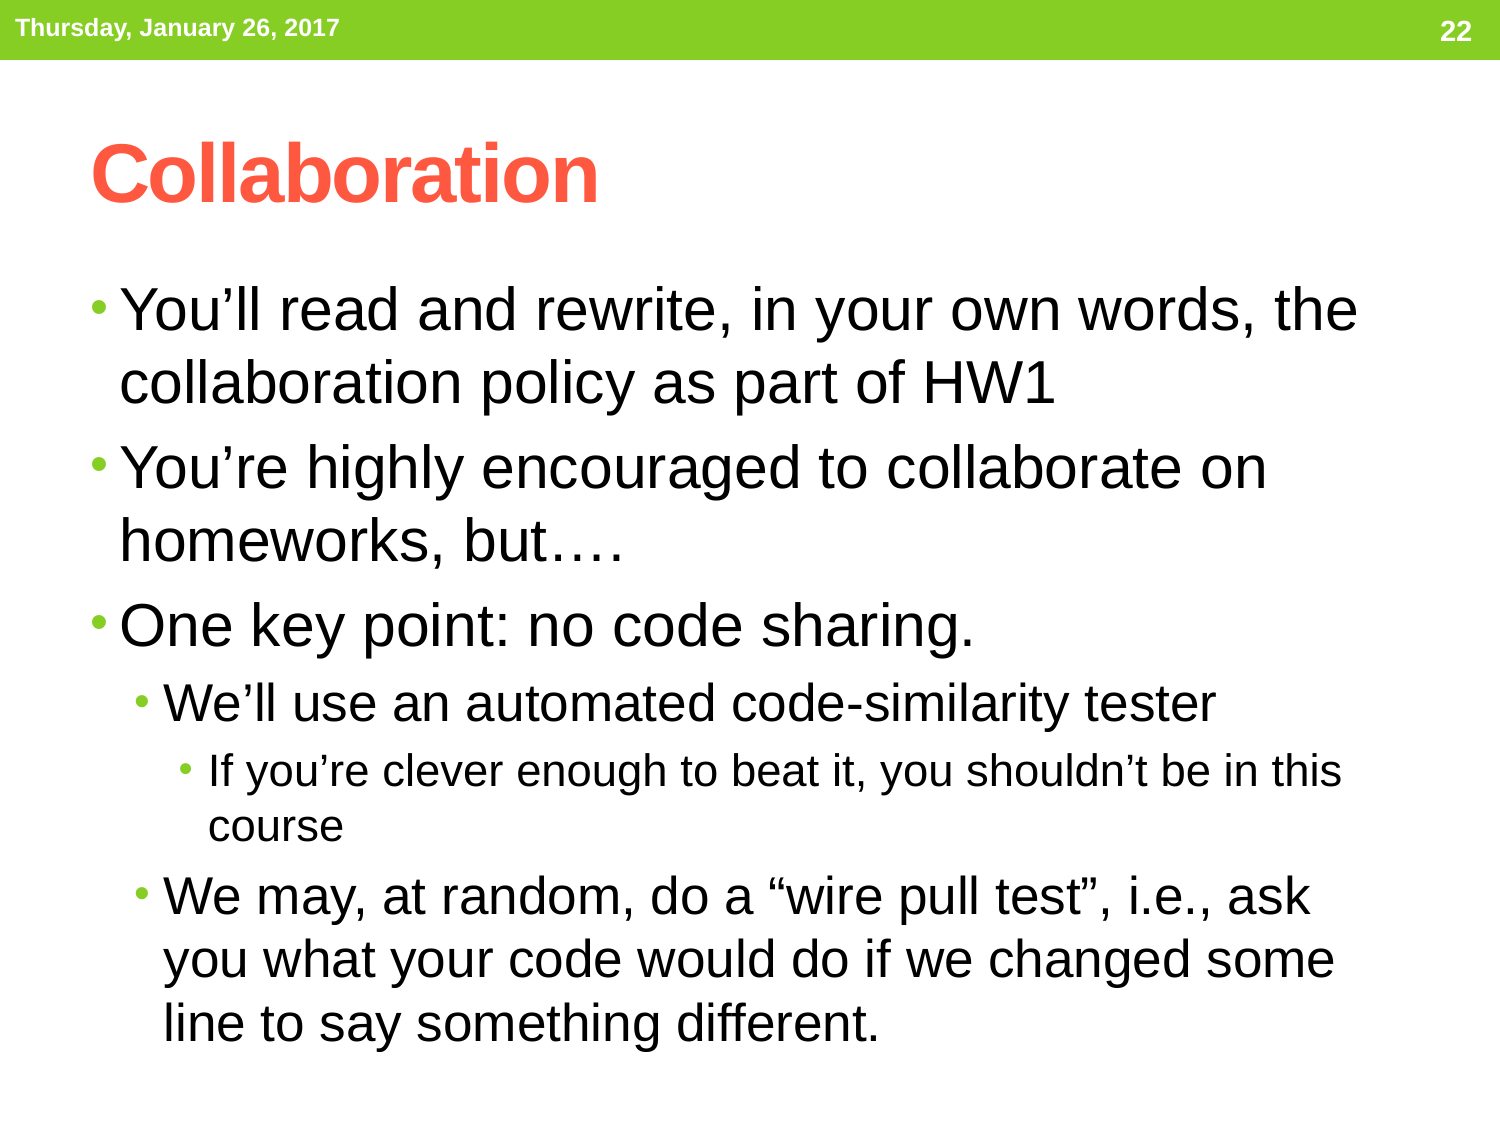

Thursday, January 26, 2017
22
# Collaboration
You’ll read and rewrite, in your own words, the collaboration policy as part of HW1
You’re highly encouraged to collaborate on homeworks, but….
One key point: no code sharing.
We’ll use an automated code-similarity tester
If you’re clever enough to beat it, you shouldn’t be in this course
We may, at random, do a “wire pull test”, i.e., ask you what your code would do if we changed some line to say something different.